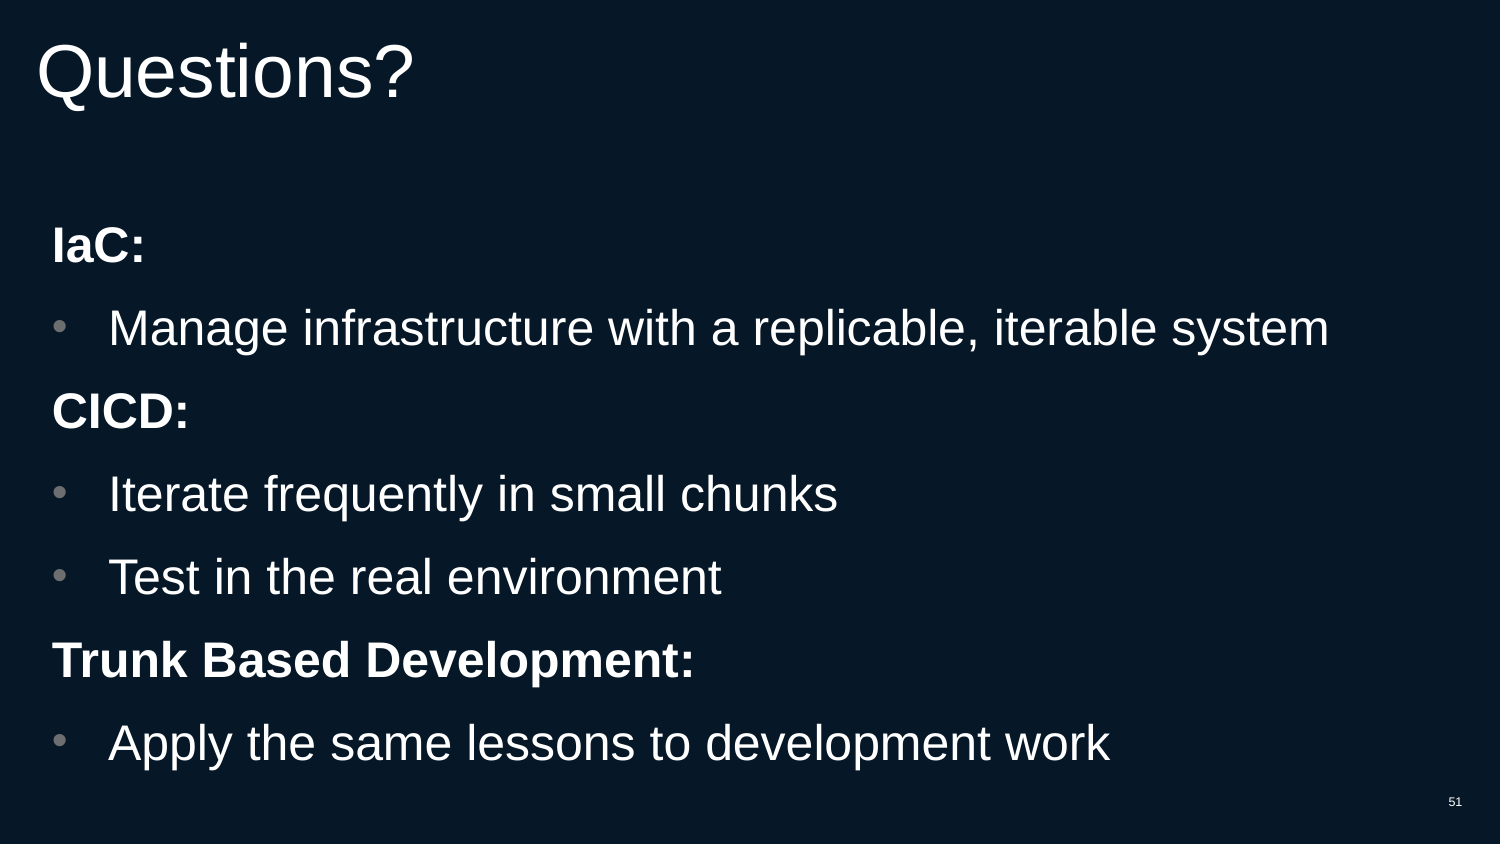

# Questions?
IaC:
Manage infrastructure with a replicable, iterable system
CICD:
Iterate frequently in small chunks
Test in the real environment
Trunk Based Development:
Apply the same lessons to development work

51